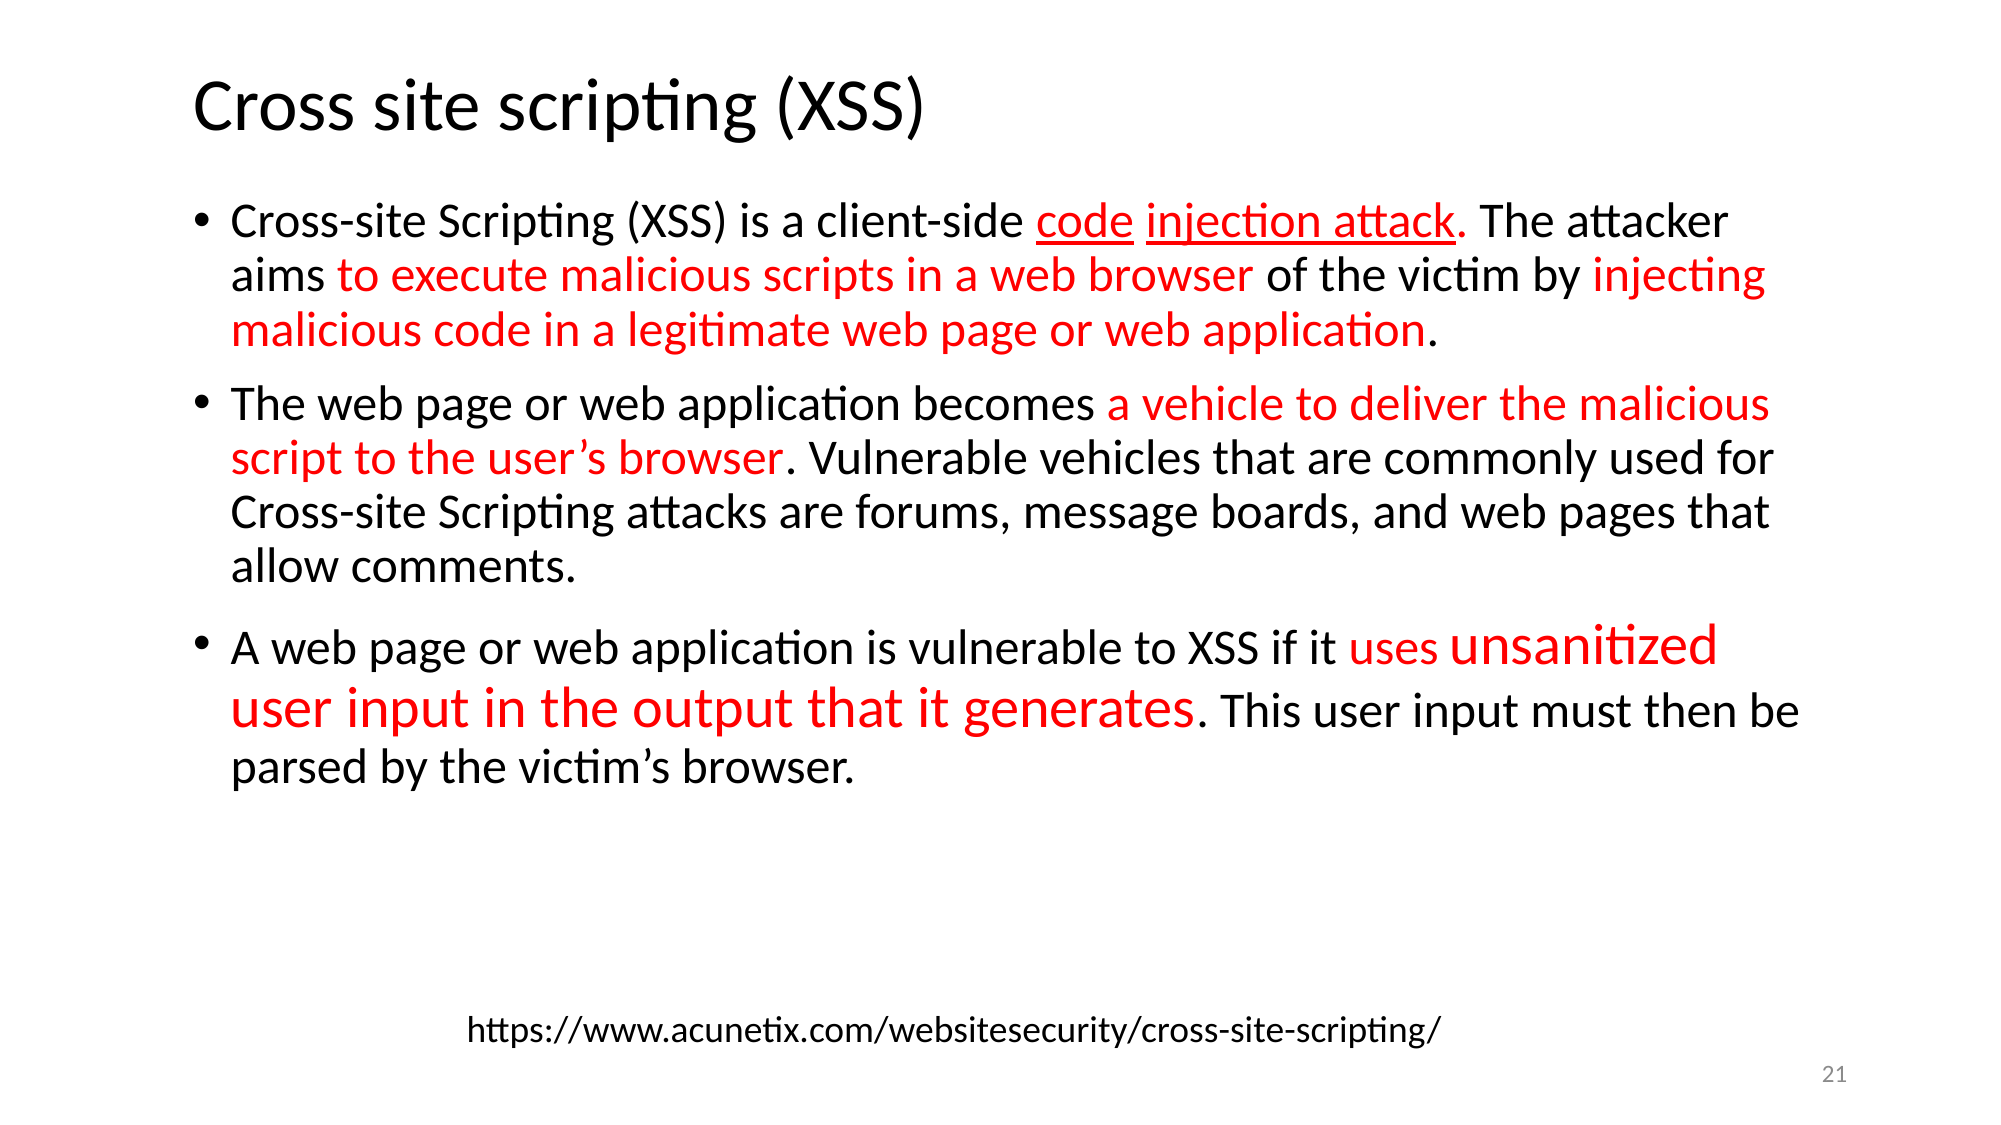

Cross site scripting (XSS)
Cross-site Scripting (XSS) is a client-side code injection attack. The attacker aims to execute malicious scripts in a web browser of the victim by injecting malicious code in a legitimate web page or web application.
The web page or web application becomes a vehicle to deliver the malicious script to the user’s browser. Vulnerable vehicles that are commonly used for Cross-site Scripting attacks are forums, message boards, and web pages that allow comments.
A web page or web application is vulnerable to XSS if it uses unsanitized user input in the output that it generates. This user input must then be parsed by the victim’s browser.
https://www.acunetix.com/websitesecurity/cross-site-scripting/
21